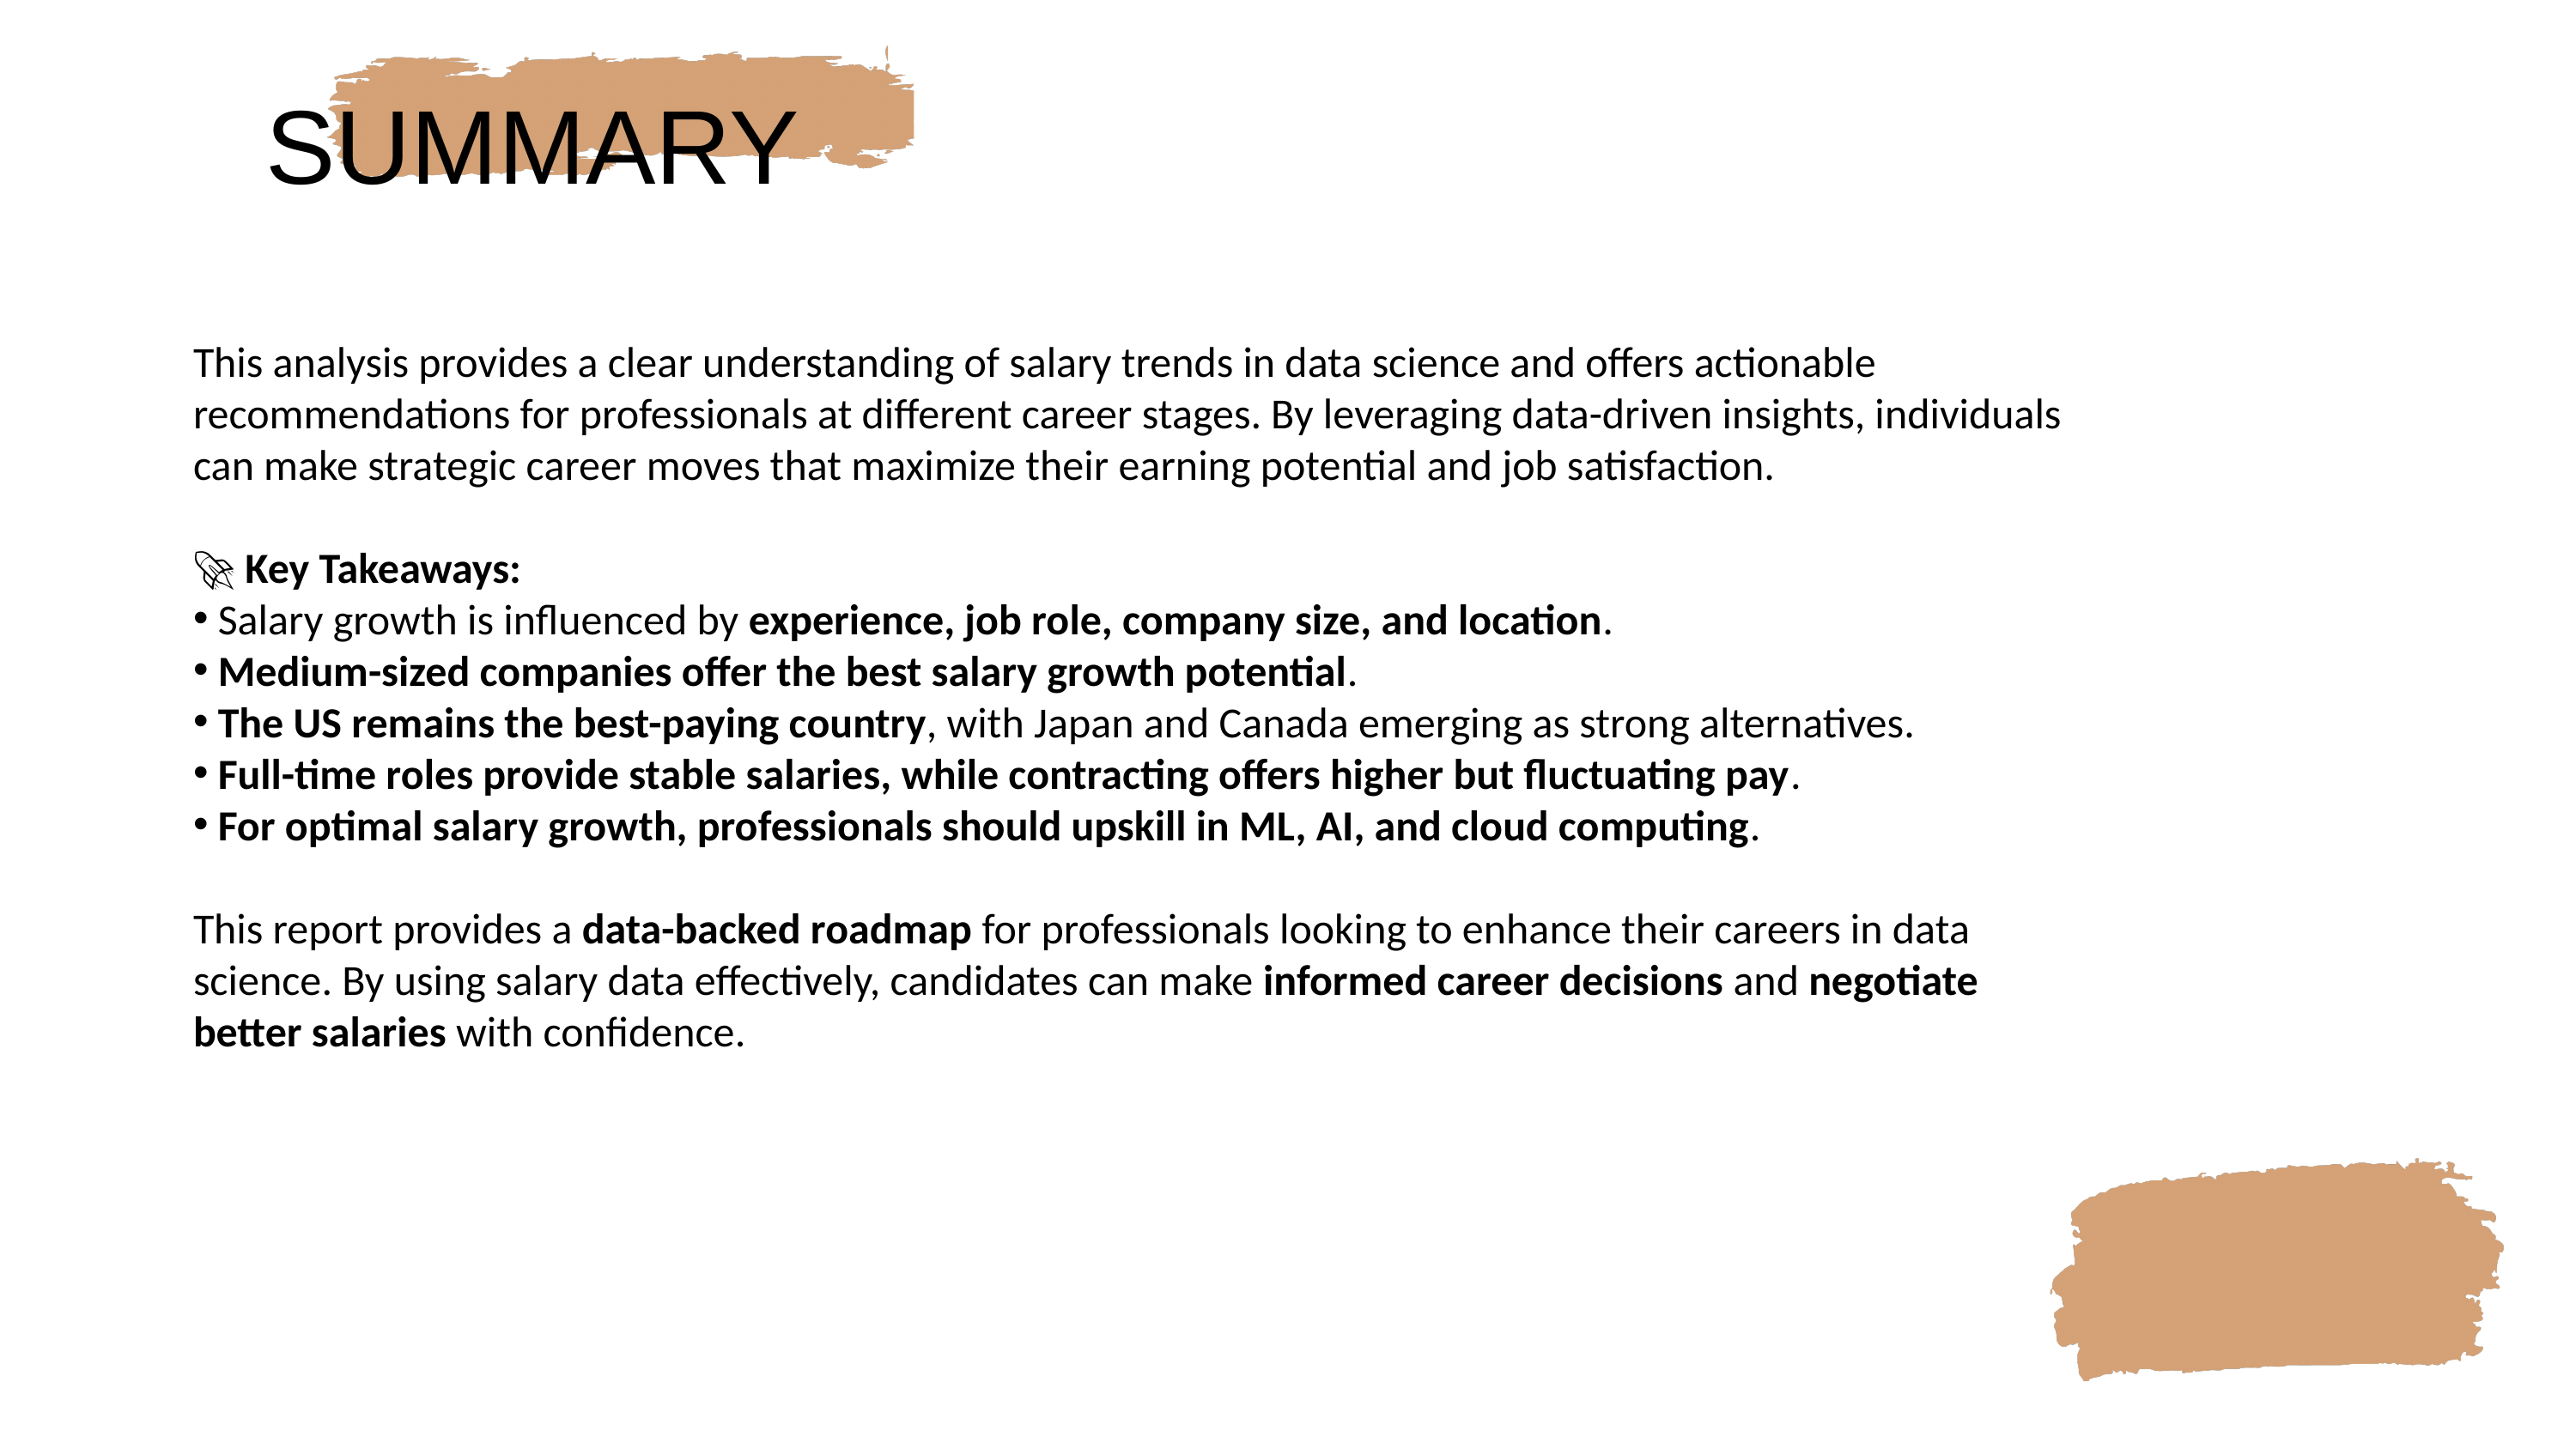

SUMMARY
This analysis provides a clear understanding of salary trends in data science and offers actionable recommendations for professionals at different career stages. By leveraging data-driven insights, individuals can make strategic career moves that maximize their earning potential and job satisfaction.

🚀 Key Takeaways:
 Salary growth is influenced by experience, job role, company size, and location.
 Medium-sized companies offer the best salary growth potential.
 The US remains the best-paying country, with Japan and Canada emerging as strong alternatives.
 Full-time roles provide stable salaries, while contracting offers higher but fluctuating pay.
 For optimal salary growth, professionals should upskill in ML, AI, and cloud computing.

This report provides a data-backed roadmap for professionals looking to enhance their careers in data science. By using salary data effectively, candidates can make informed career decisions and negotiate better salaries with confidence.